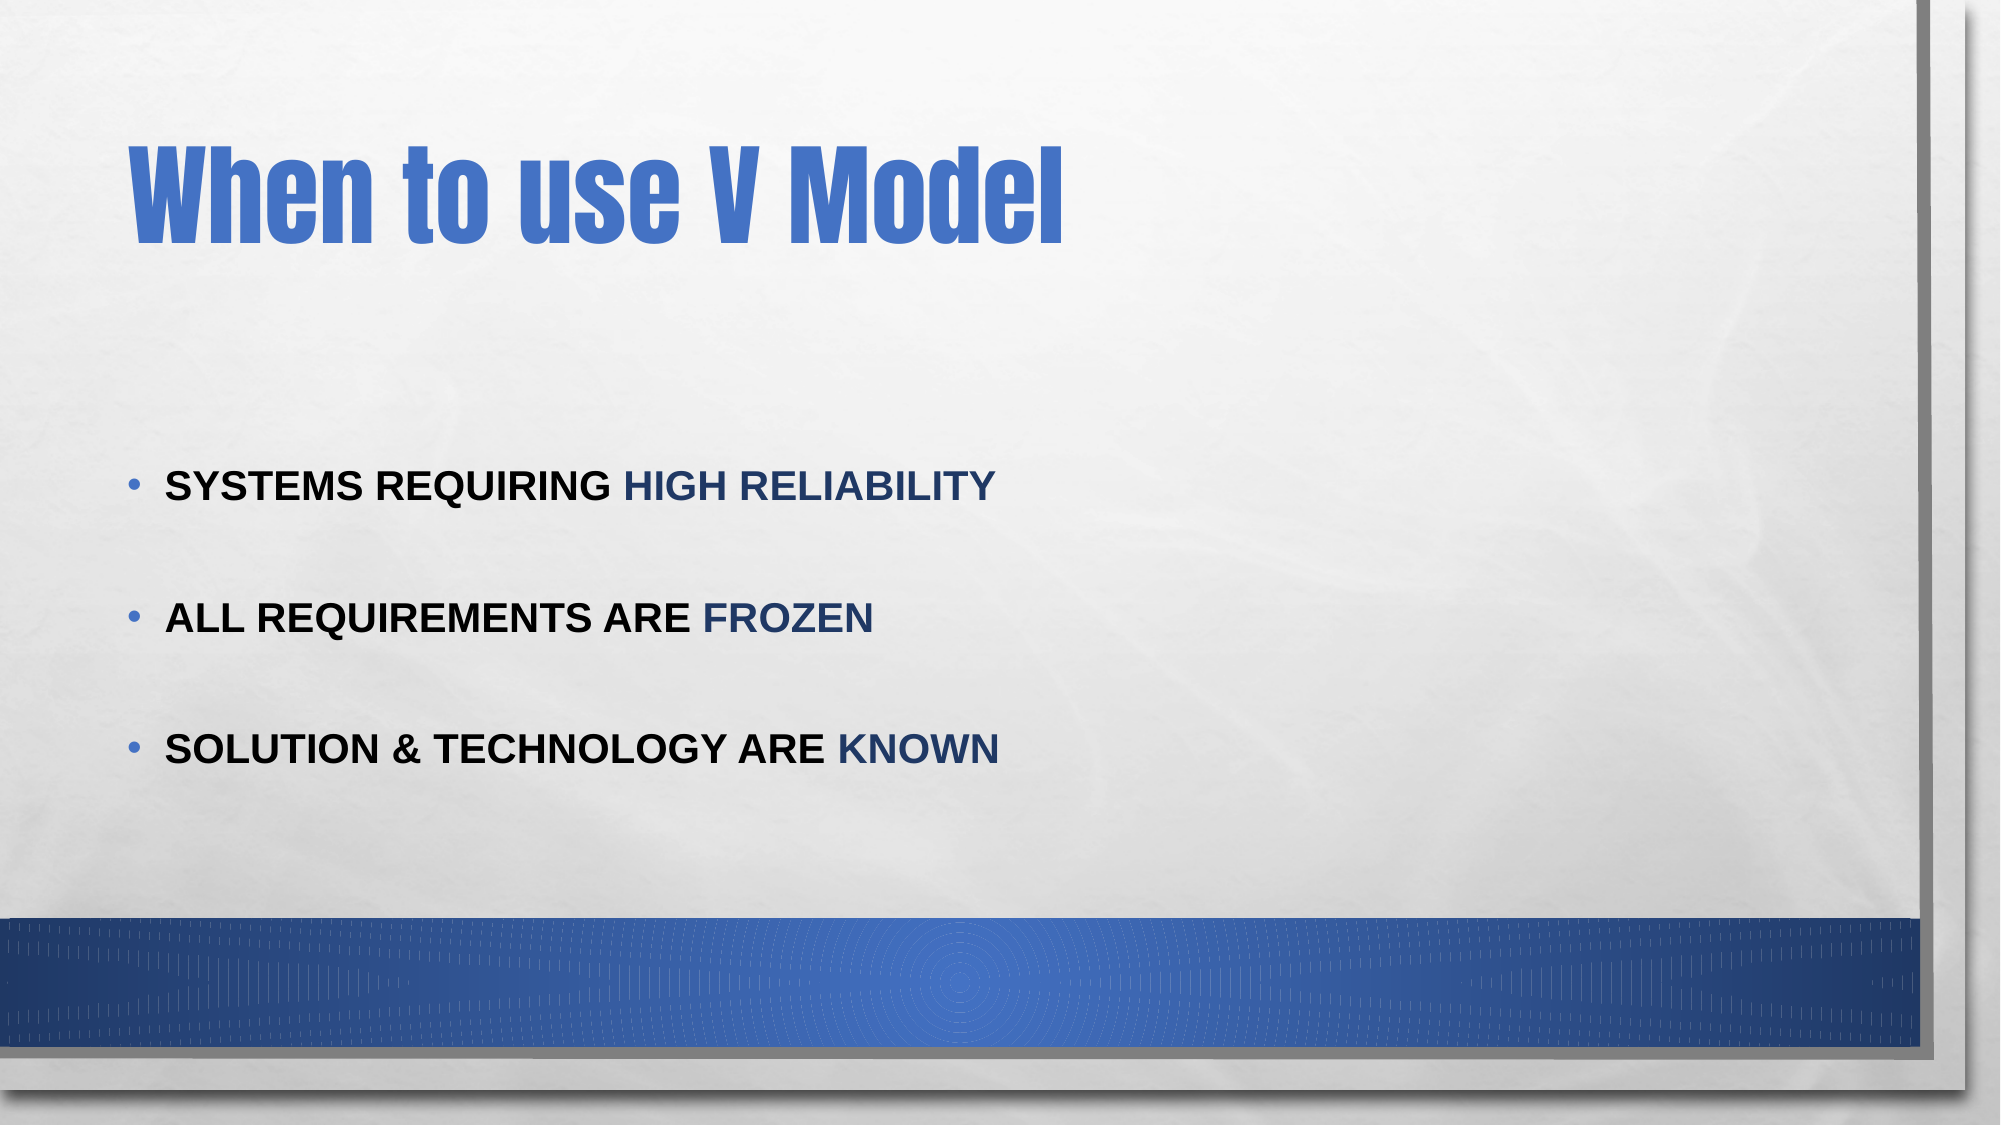

# When to use V Model
SYSTEMS REQUIRING HIGH RELIABILITY

ALL REQUIREMENTS ARE FROZEN

SOLUTION & TECHNOLOGY ARE KNOWN